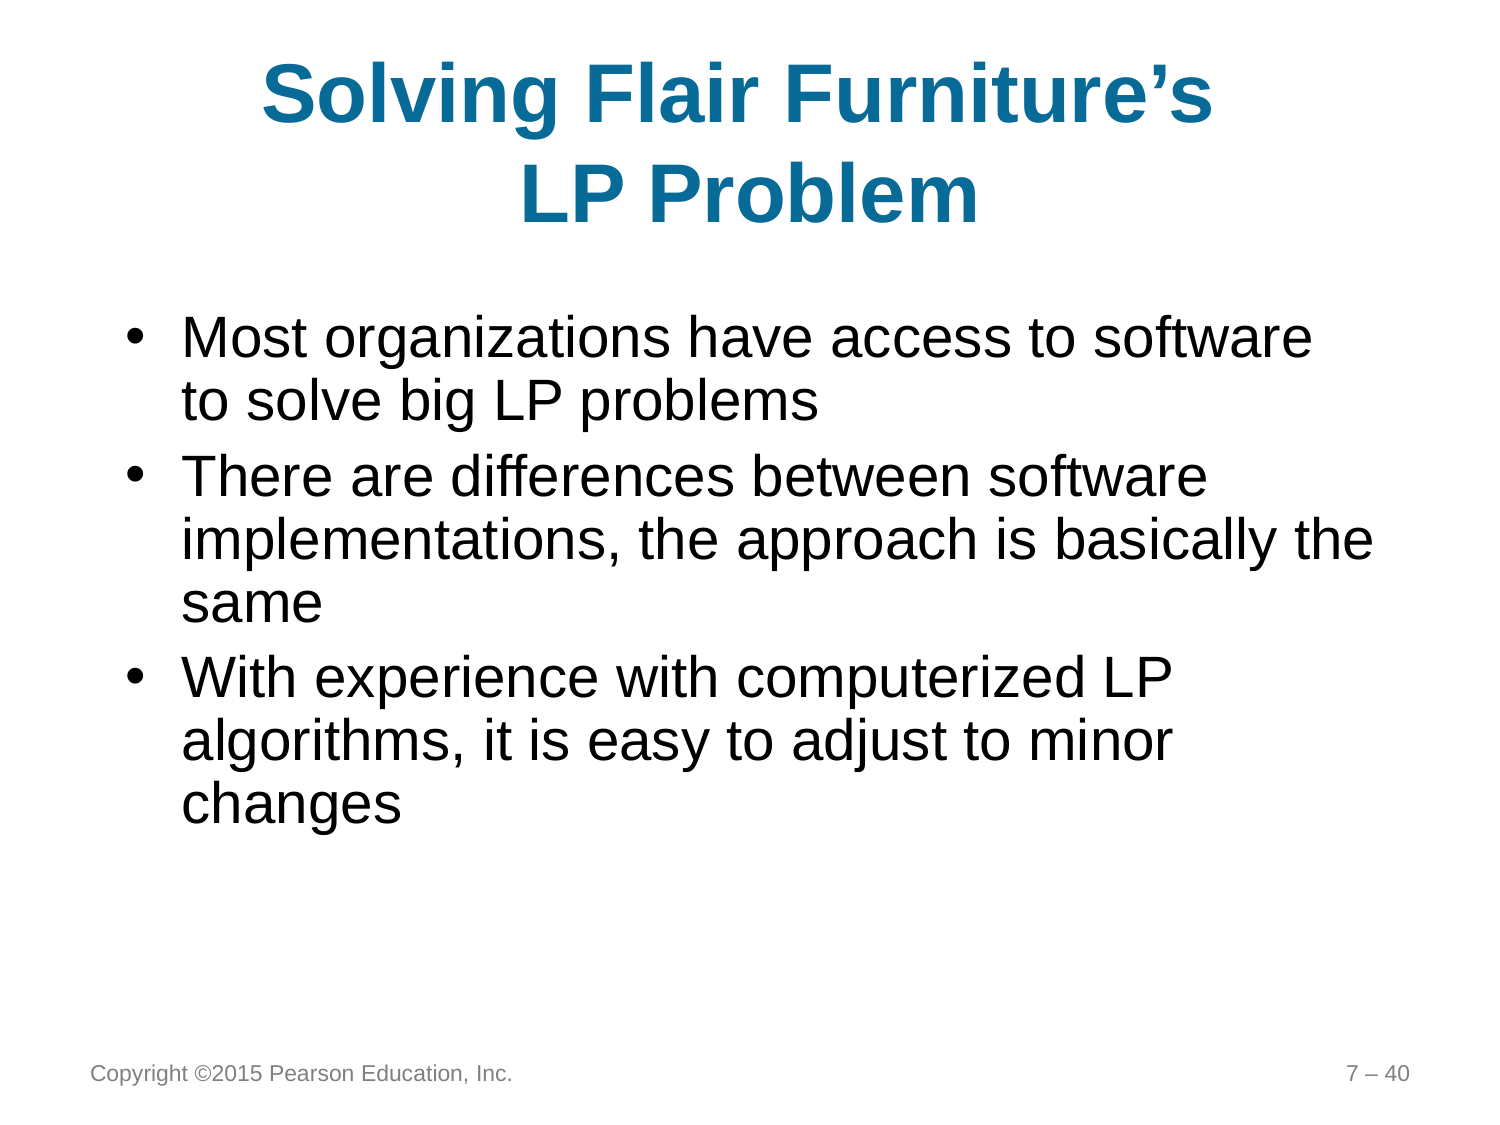

# Solving Flair Furniture’s LP Problem
Most organizations have access to software to solve big LP problems
There are differences between software implementations, the approach is basically the same
With experience with computerized LP algorithms, it is easy to adjust to minor changes
Copyright ©2015 Pearson Education, Inc.
7 – 40